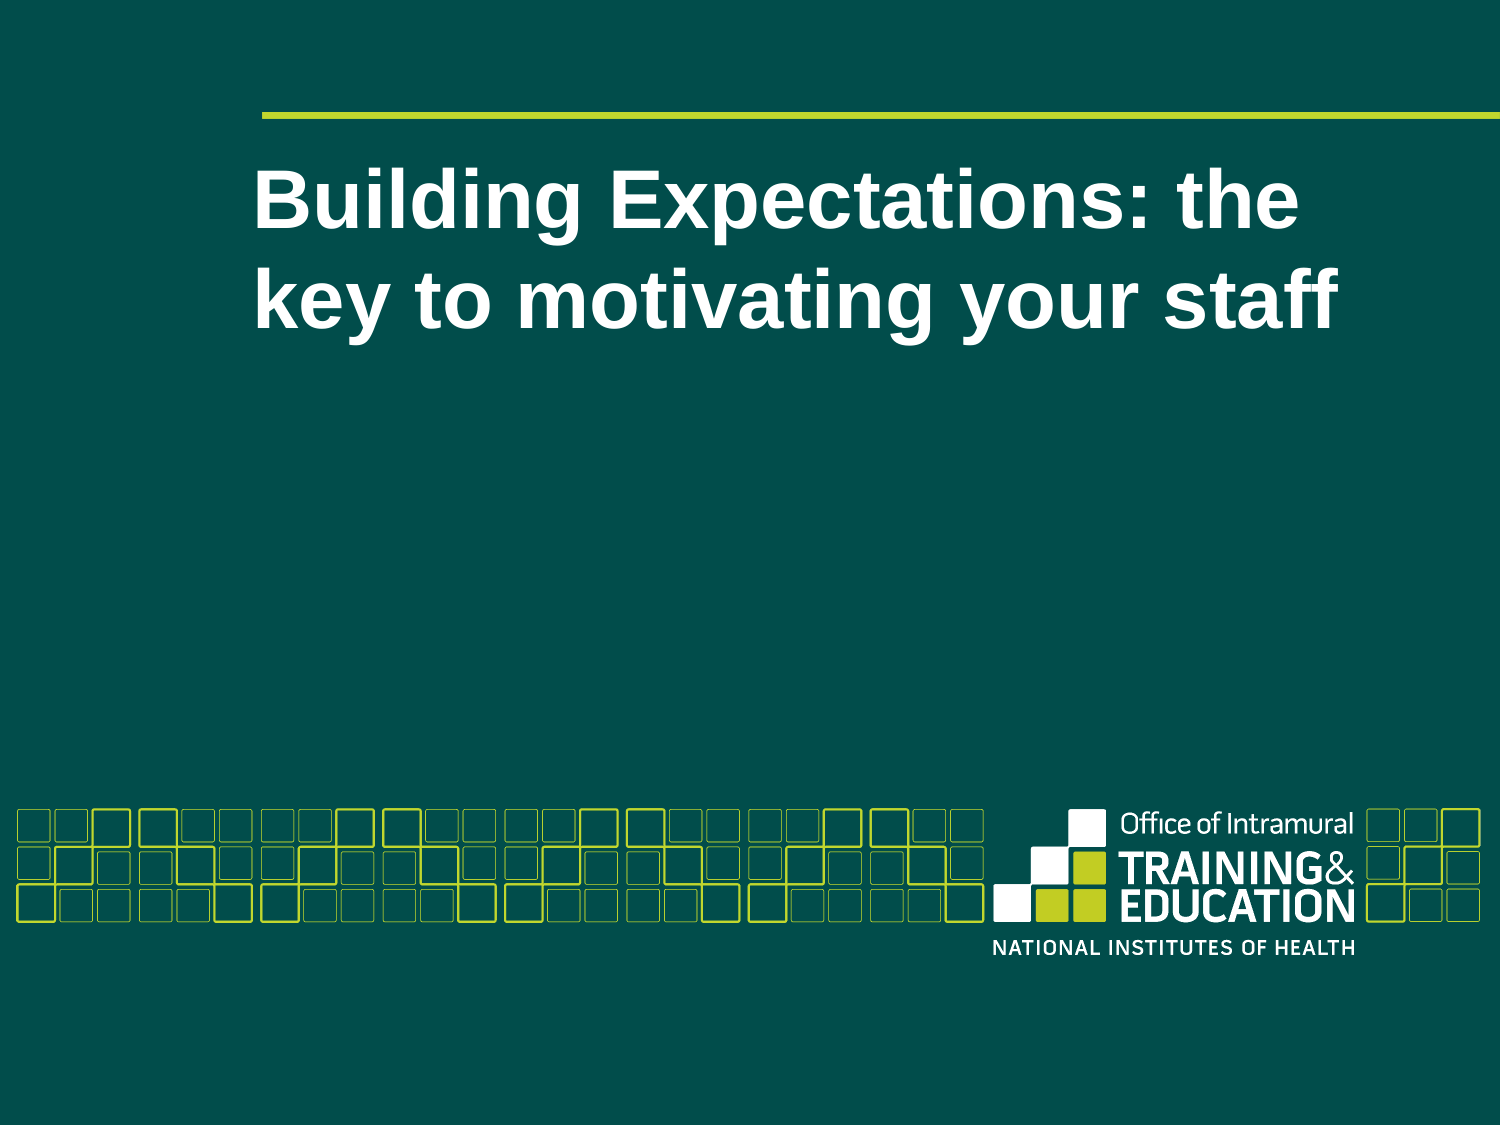

# Building Expectations: the key to motivating your staff